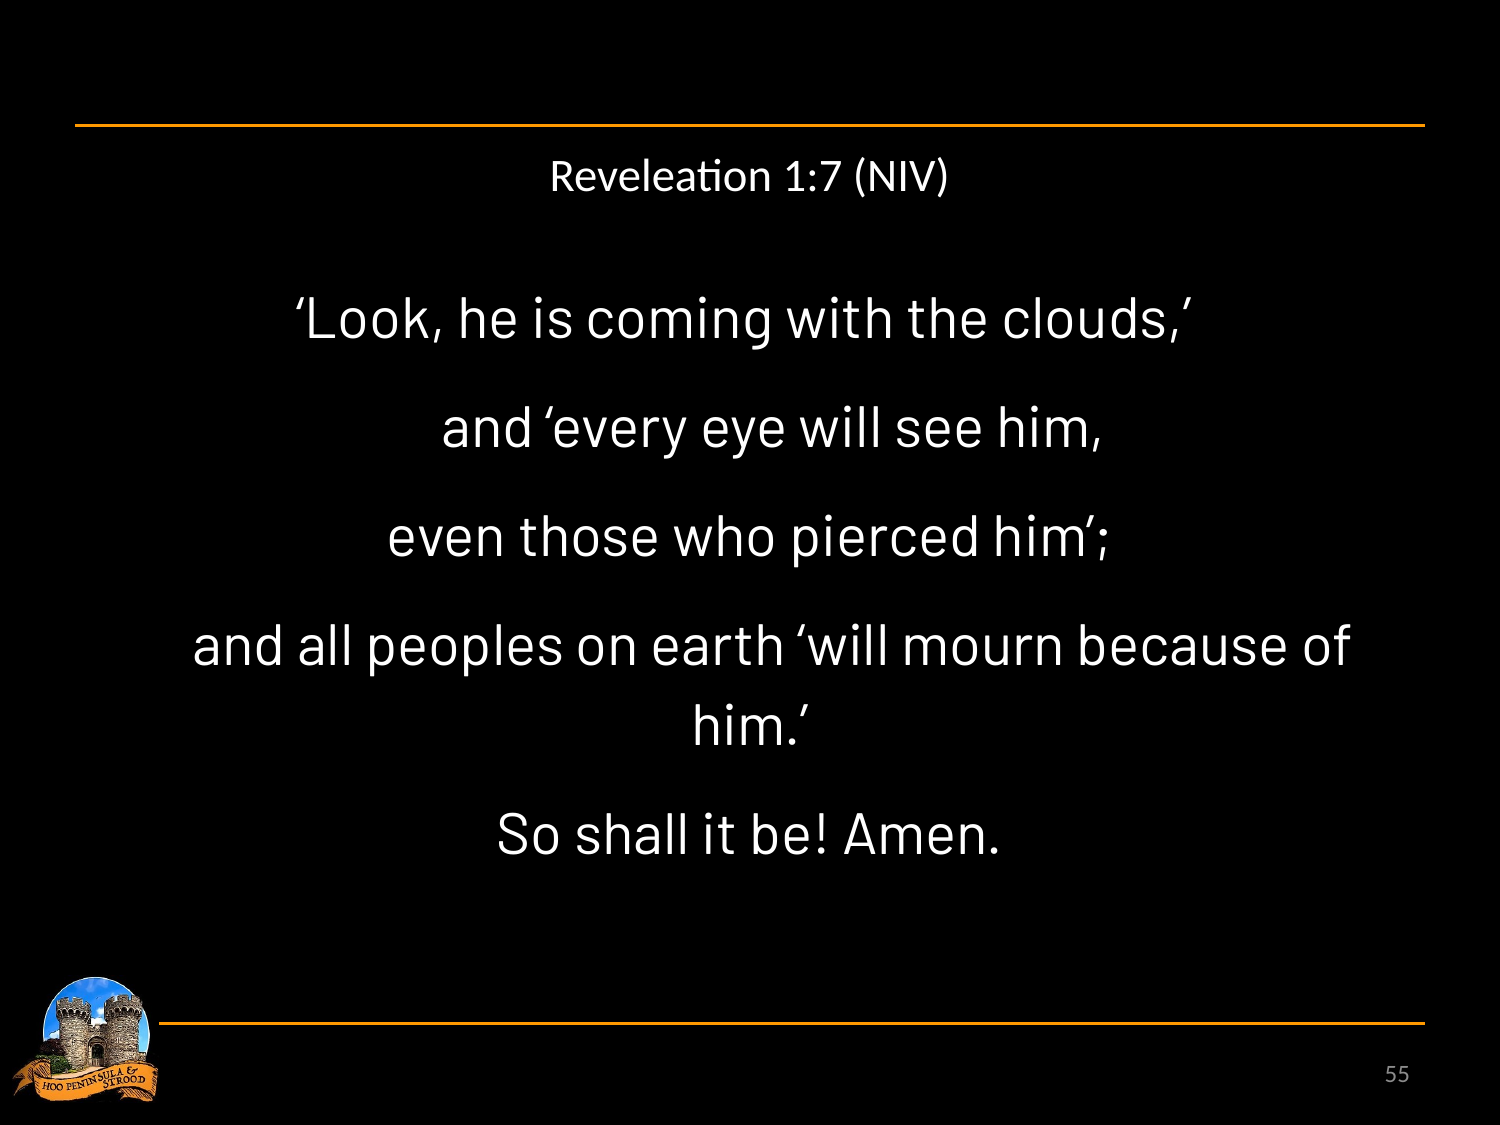

# Reveleation 1:7 (NIV)
‘Look, he is coming with the clouds,’
    and ‘every eye will see him,
even those who pierced him’;
    and all peoples on earth ‘will mourn because of him.’
So shall it be! Amen.

55